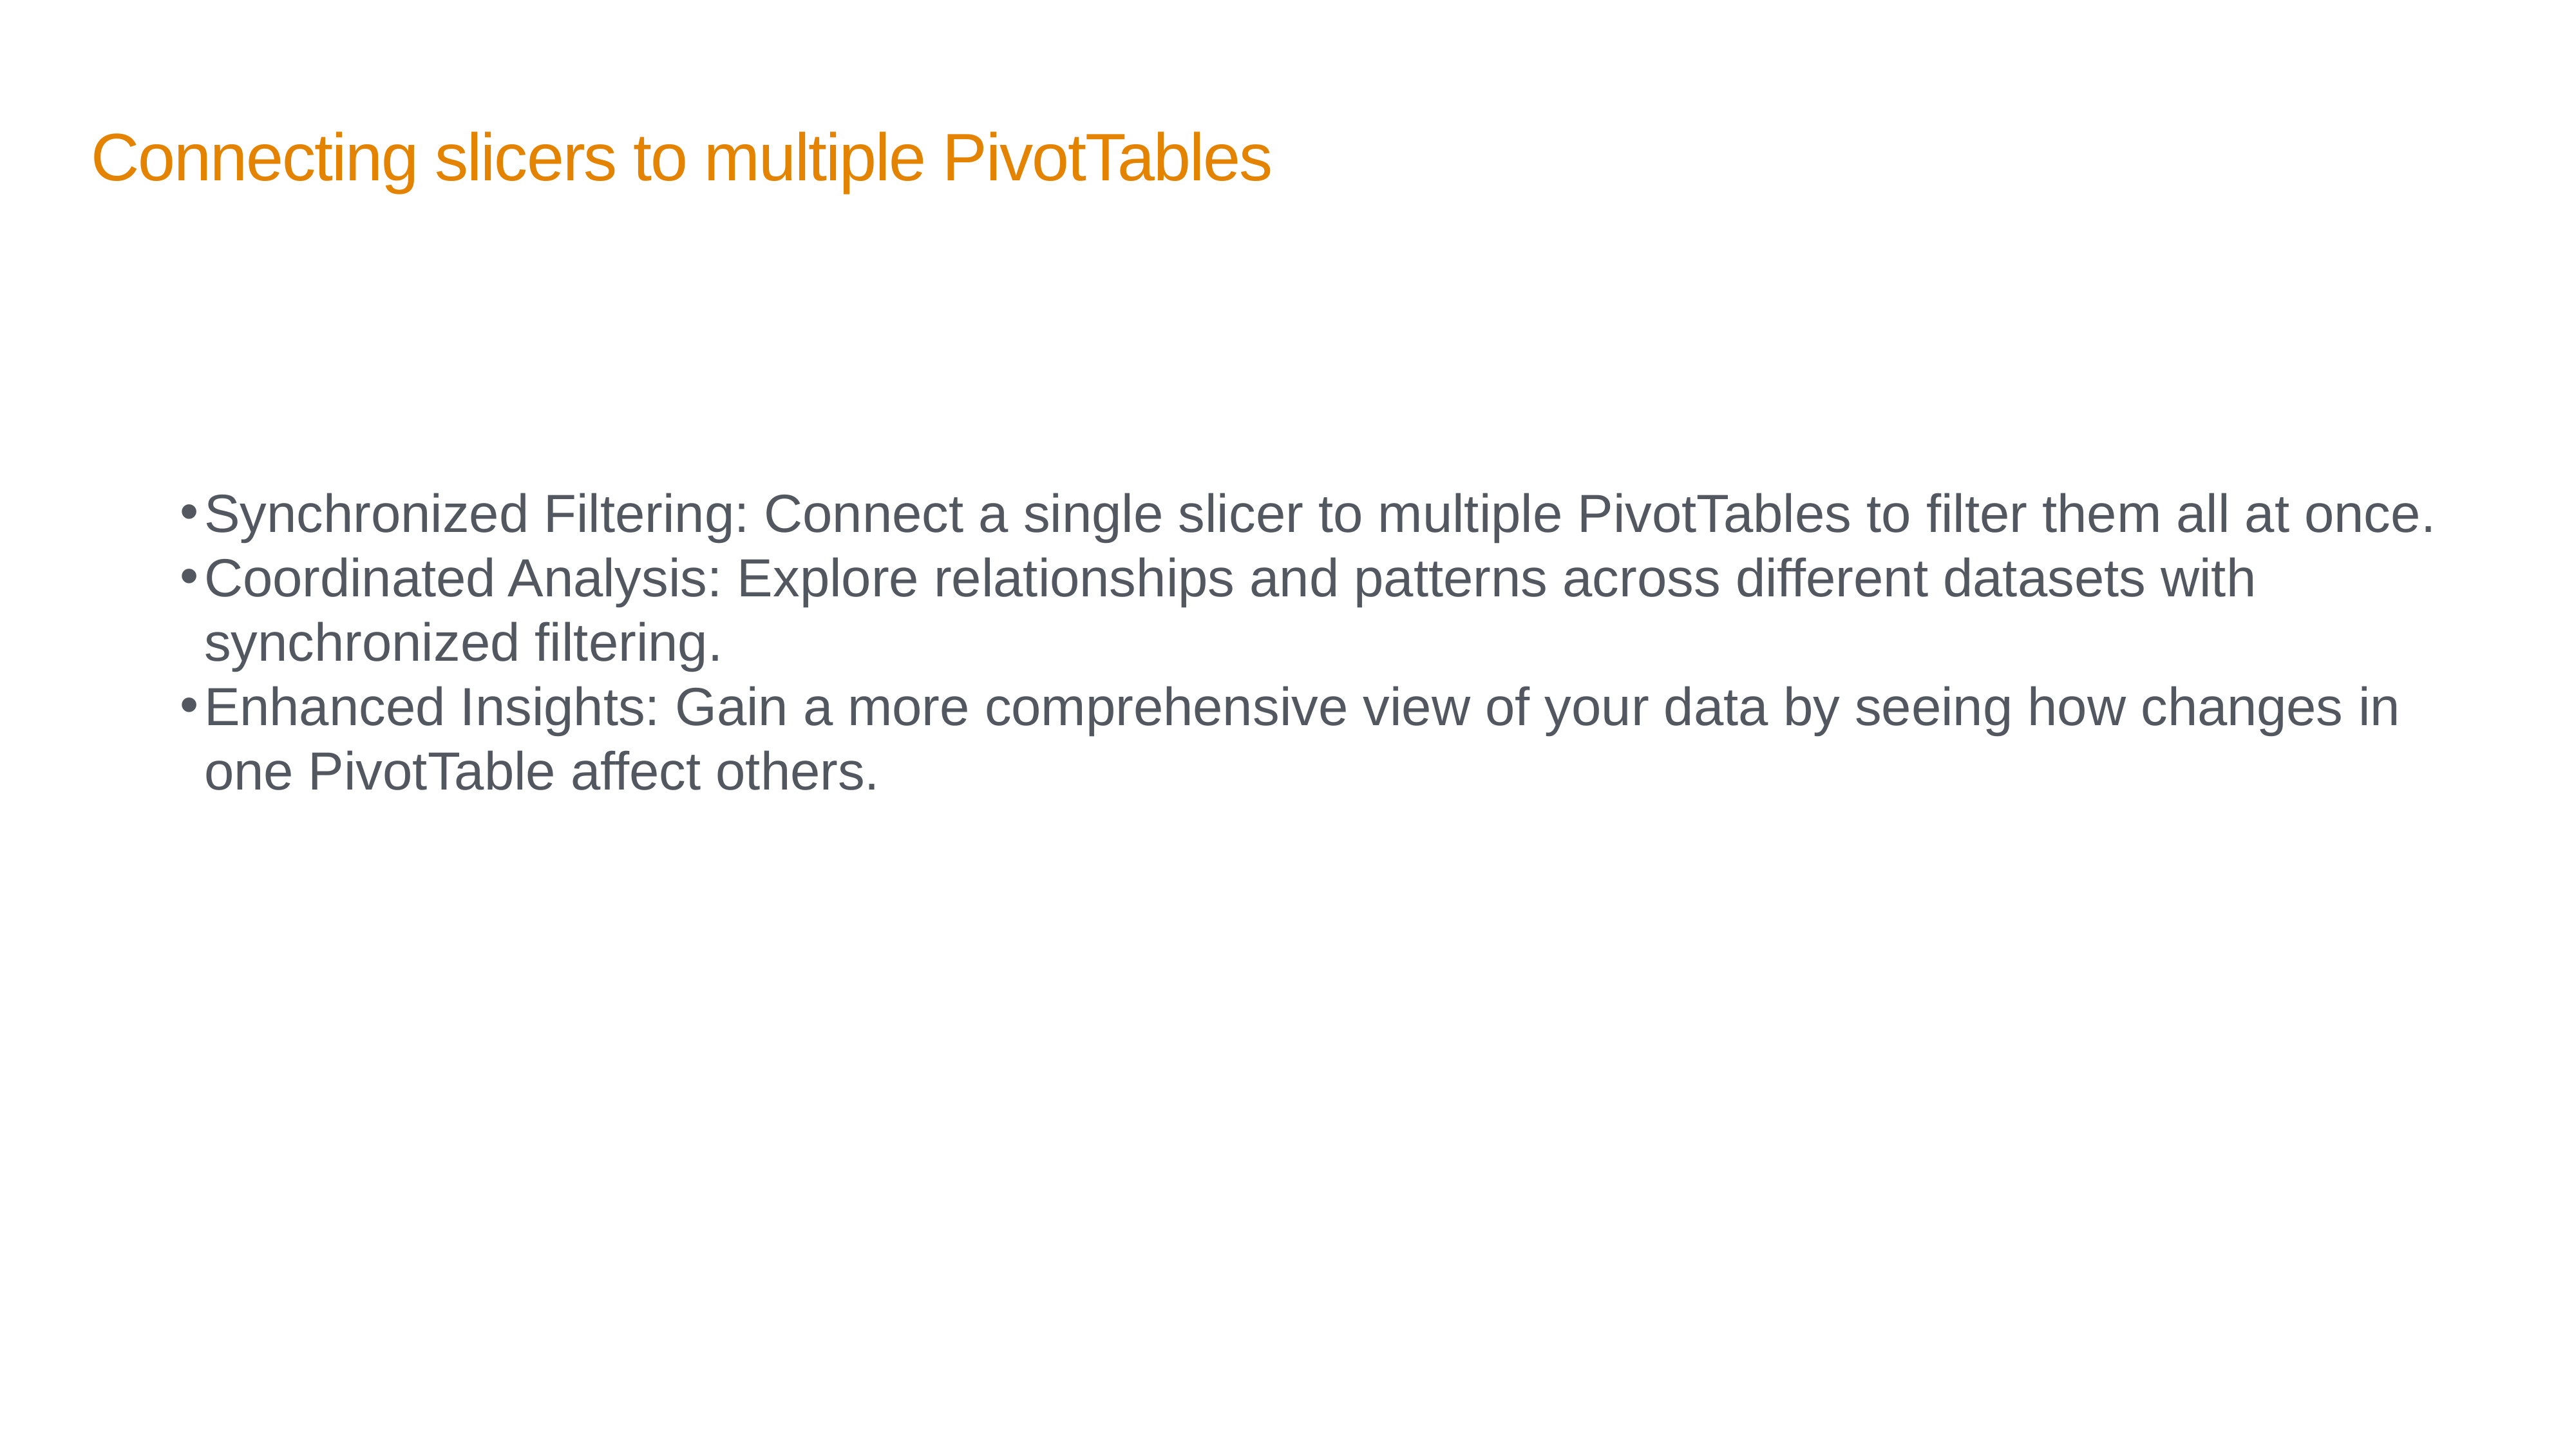

Connecting slicers to multiple PivotTables
Synchronized Filtering: Connect a single slicer to multiple PivotTables to filter them all at once.
Coordinated Analysis: Explore relationships and patterns across different datasets with synchronized filtering.
Enhanced Insights: Gain a more comprehensive view of your data by seeing how changes in one PivotTable affect others.